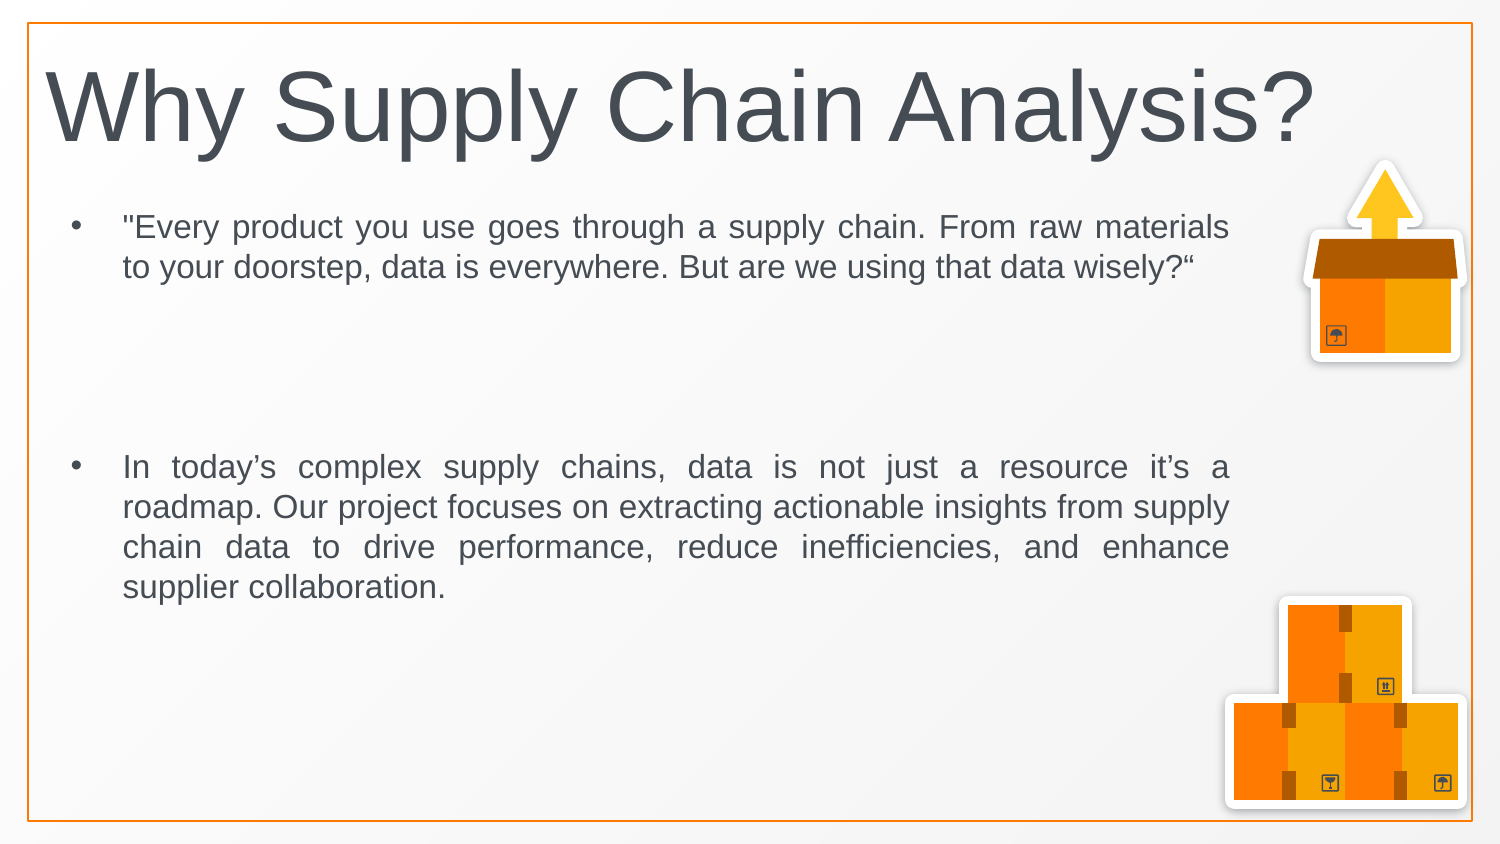

# Why Supply Chain Analysis?

"Every product you use goes through a supply chain. From raw materials to your doorstep, data is everywhere. But are we using that data wisely?“

In today’s complex supply chains, data is not just a resource it’s a roadmap. Our project focuses on extracting actionable insights from supply chain data to drive performance, reduce inefficiencies, and enhance supplier collaboration.